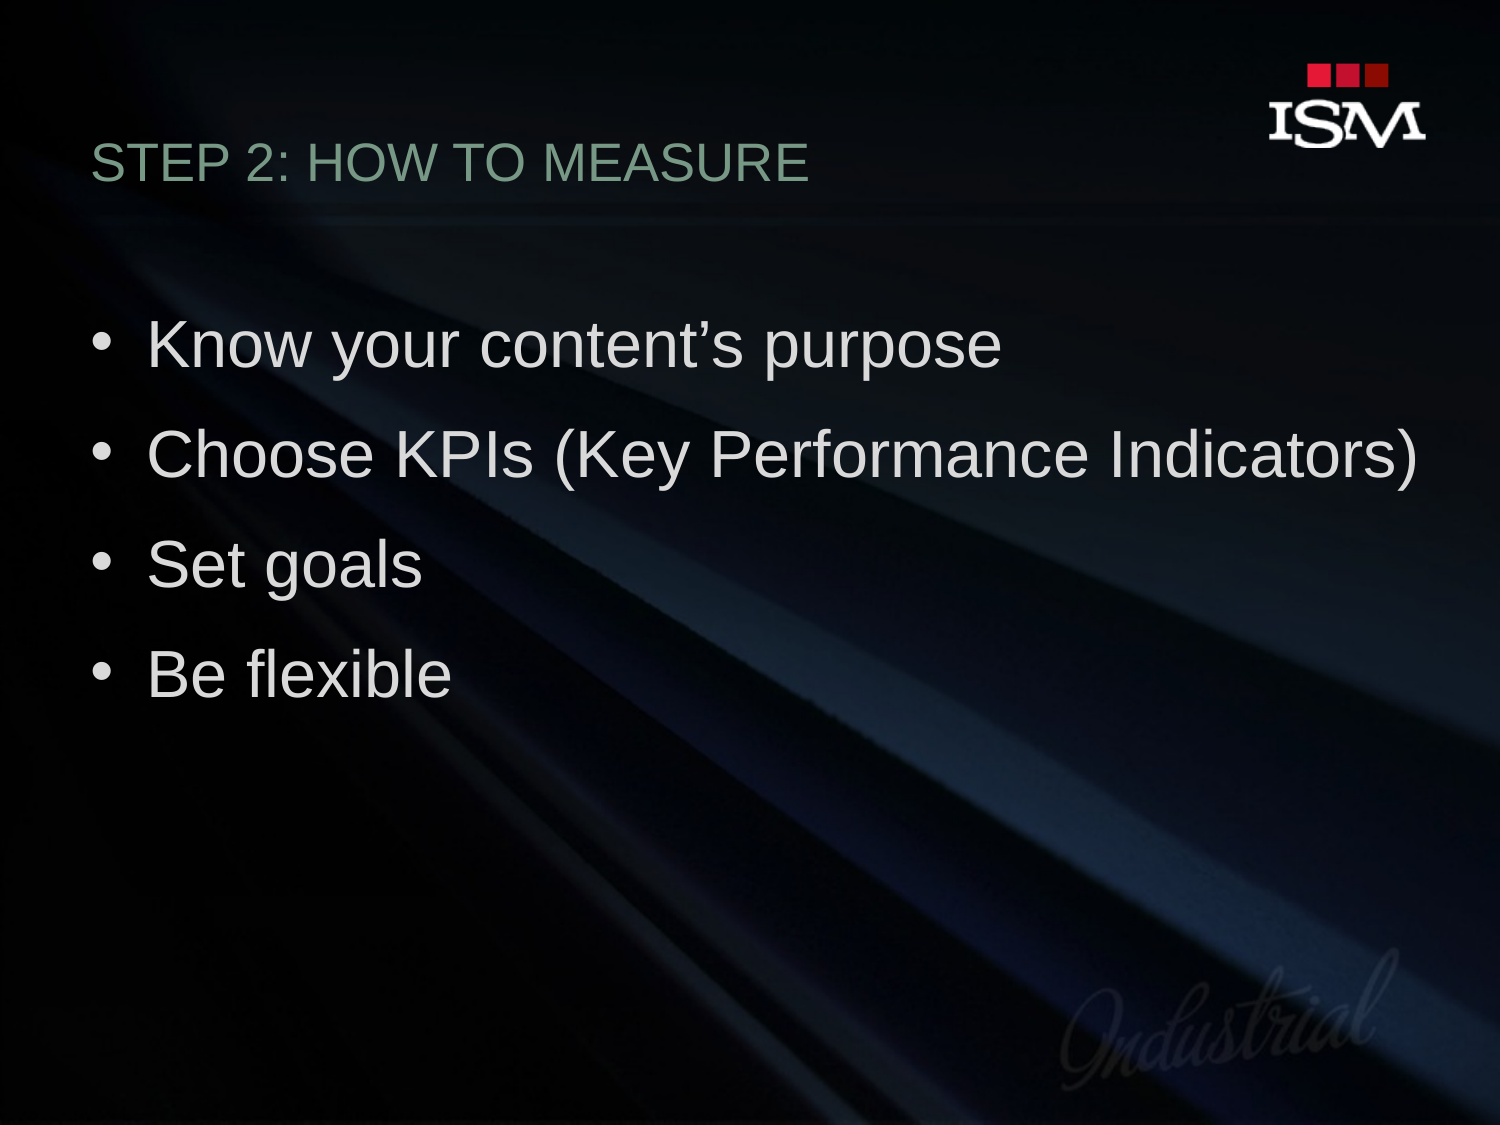

# Step 2: How to measure
Know your content’s purpose
Choose KPIs (Key Performance Indicators)
Set goals
Be flexible